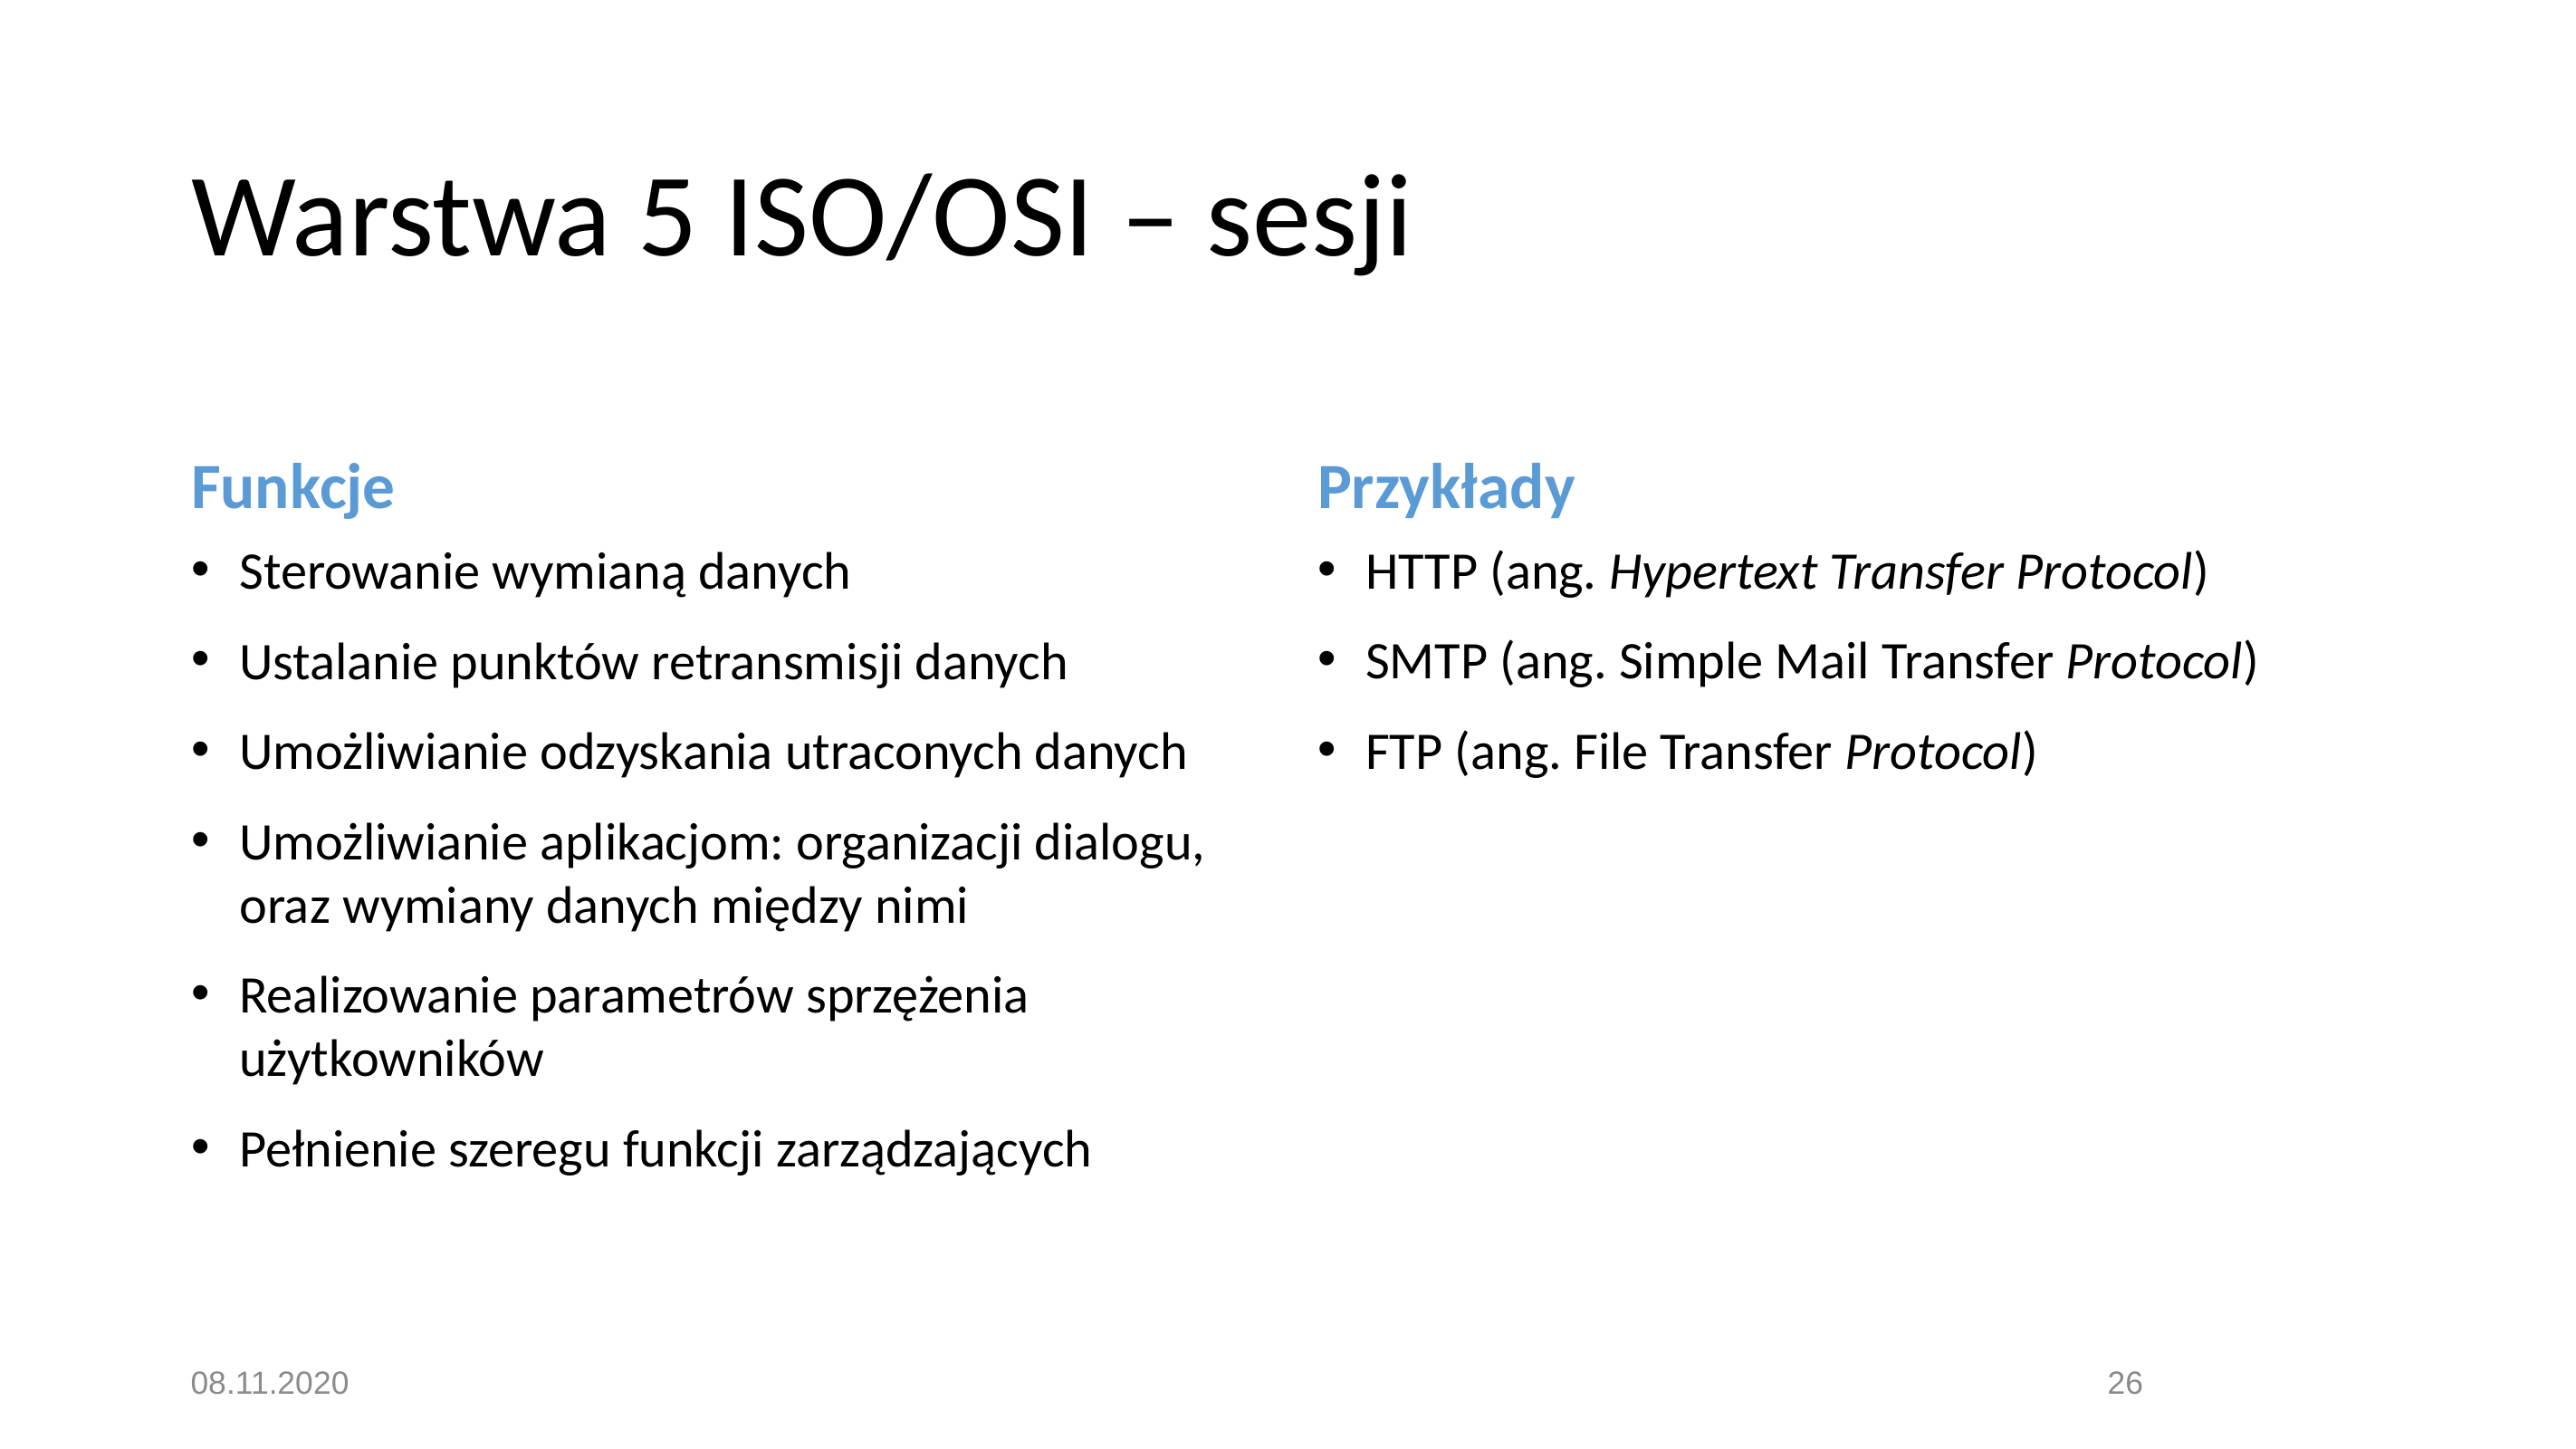

# Warstwa 5 ISO/OSI – sesji
Funkcje
Przykłady
Sterowanie wymianą danych
Ustalanie punktów retransmisji danych
Umożliwianie odzyskania utraconych danych
Umożliwianie aplikacjom: organizacji dialogu, oraz wymiany danych między nimi
Realizowanie parametrów sprzężenia użytkowników
Pełnienie szeregu funkcji zarządzających
HTTP (ang. Hypertext Transfer Protocol)
SMTP (ang. Simple Mail Transfer Protocol)
FTP (ang. File Transfer Protocol)
08.11.2020
26